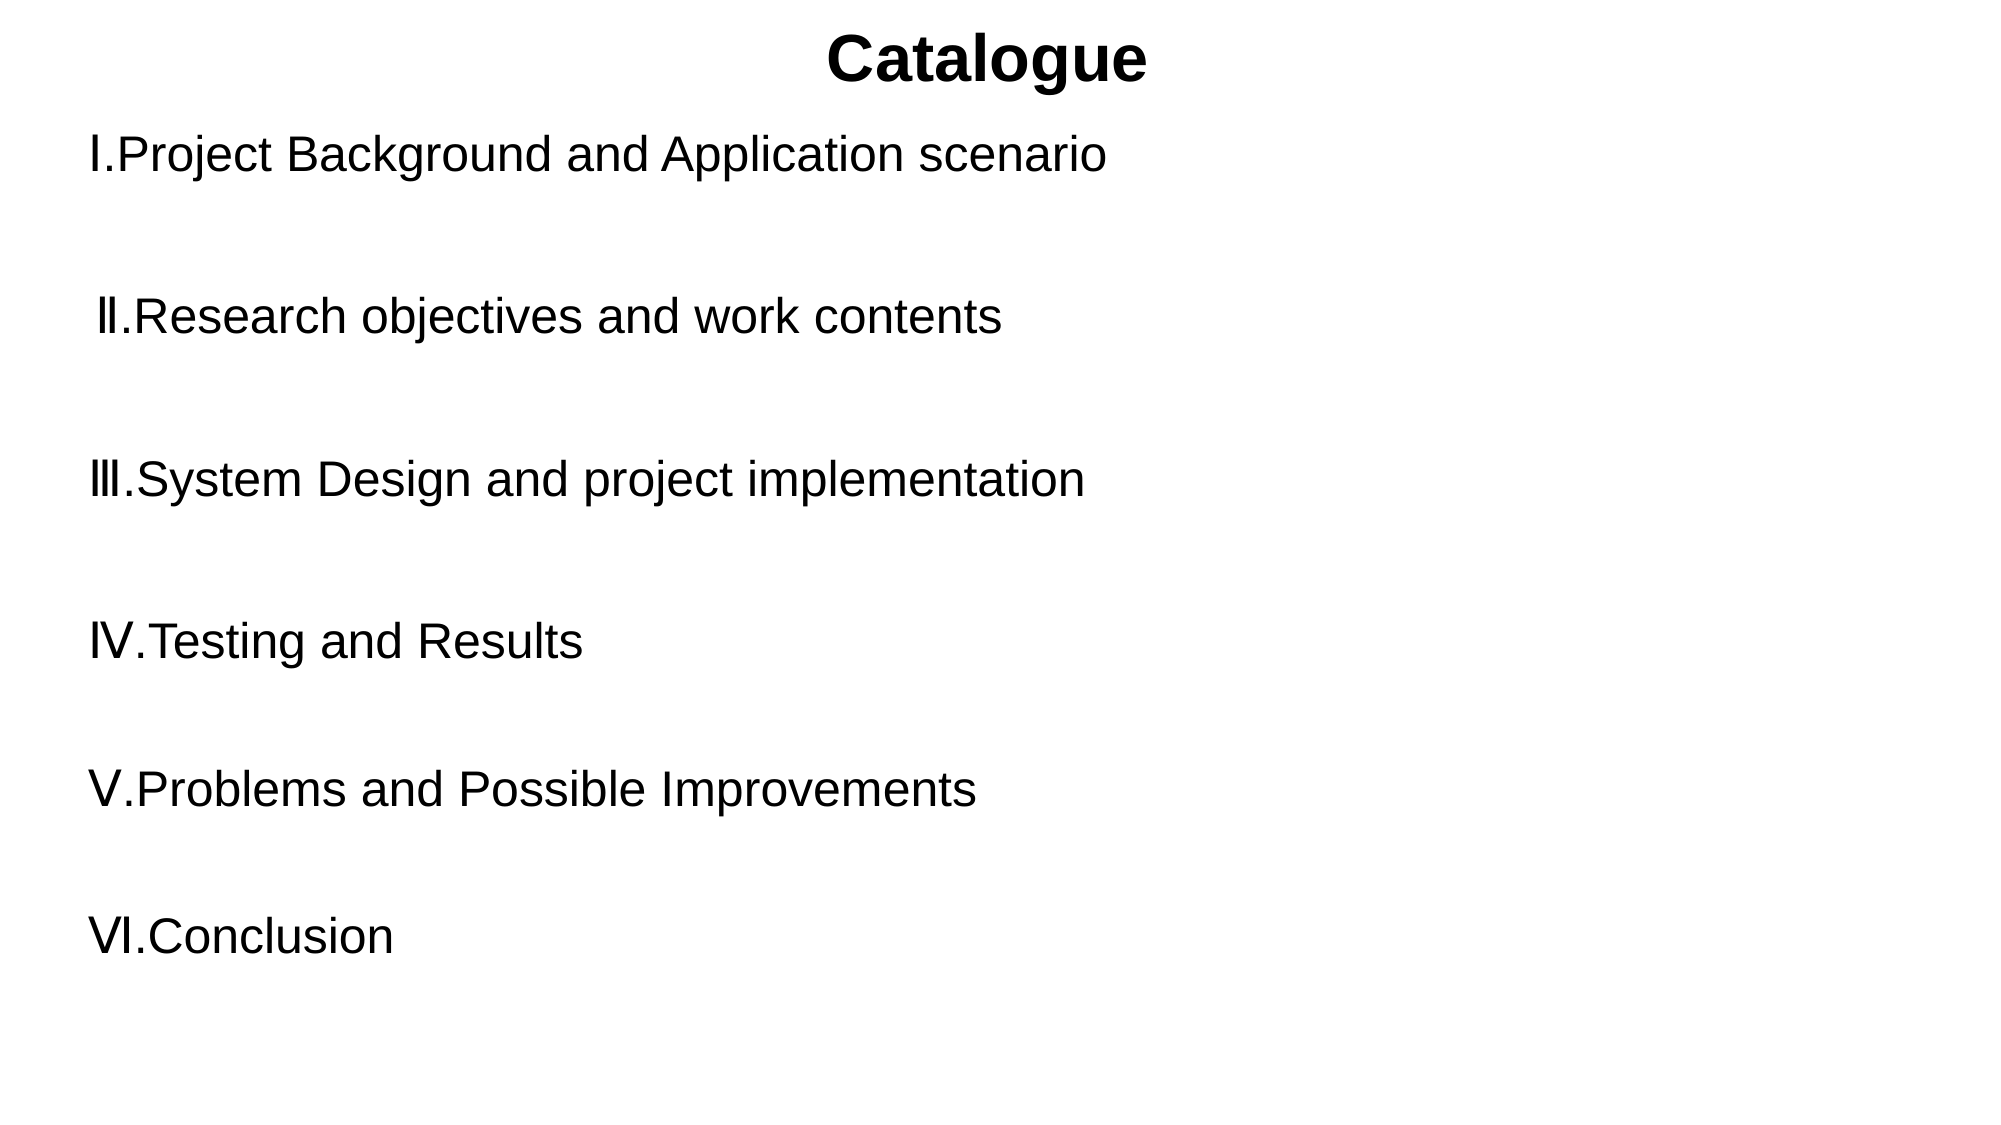

Catalogue
Ⅰ.Project Background and Application scenario
Ⅱ.Research objectives and work contents
Ⅲ.System Design and project implementation
Ⅳ.Testing and Results
Ⅴ.Problems and Possible Improvements
Ⅵ.Conclusion